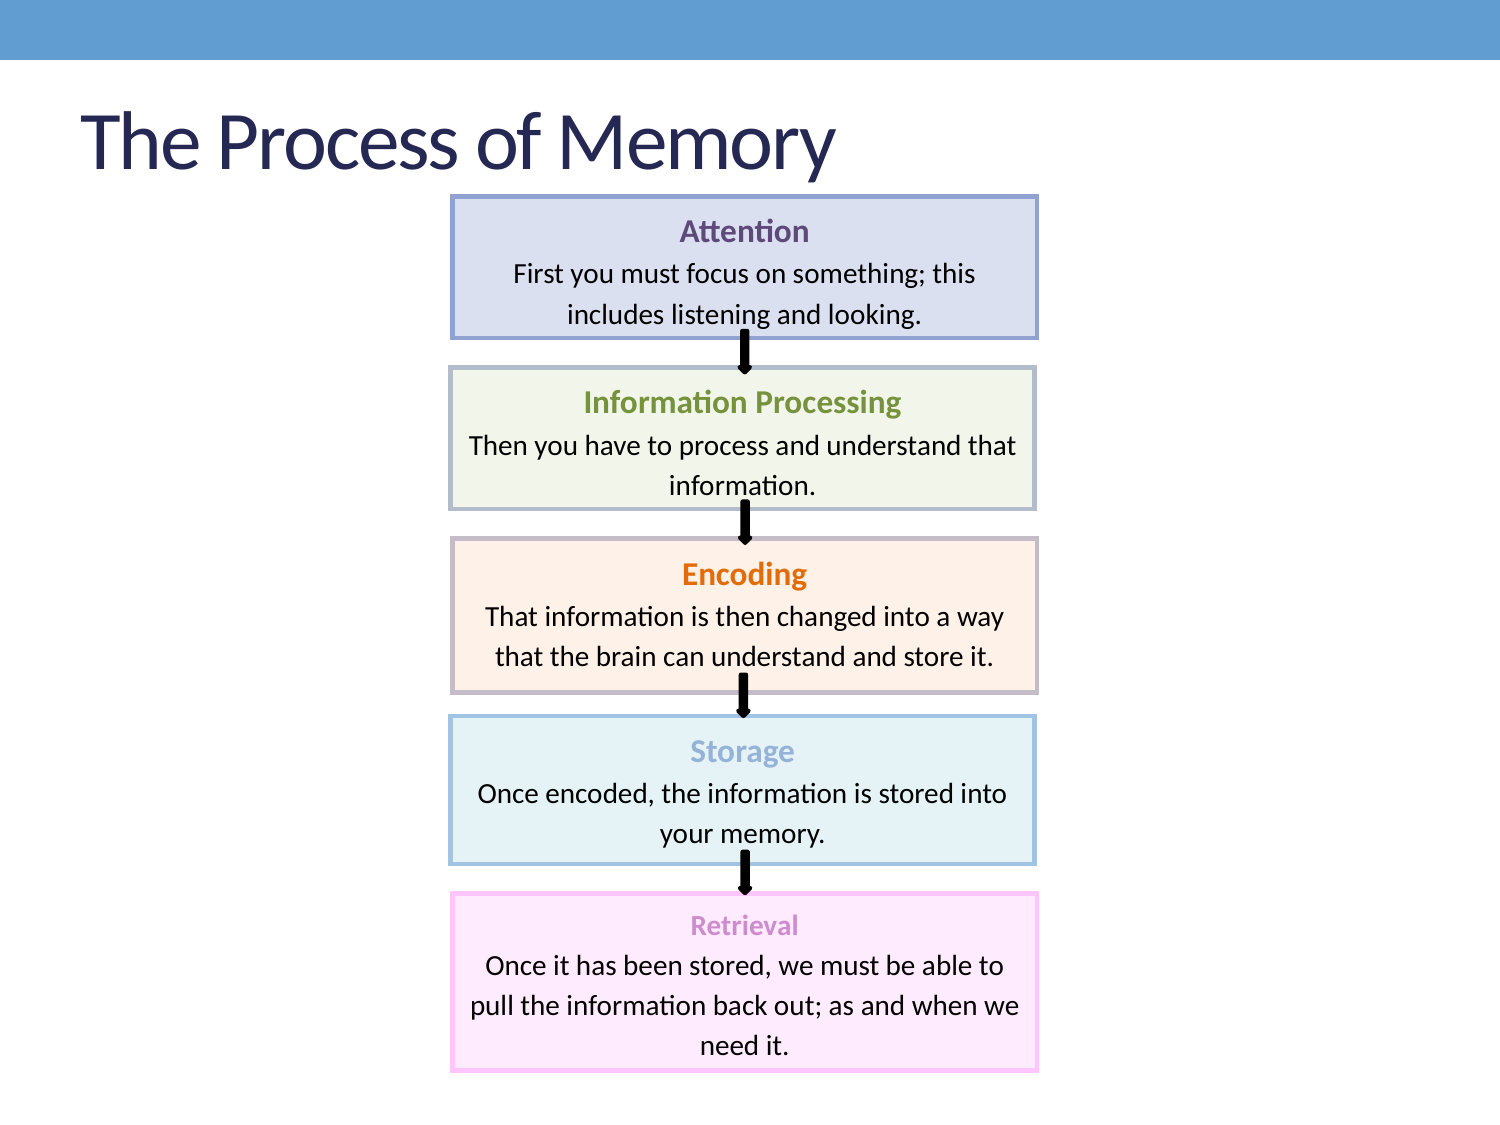

# The Process of Memory
Attention
First you must focus on something; this includes listening and looking.

Information Processing
Then you have to process and understand that information.

Encoding
That information is then changed into a way that the brain can understand and store it.

Storage
Once encoded, the information is stored into your memory.

Retrieval
Once it has been stored, we must be able to pull the information back out; as and when we need it.